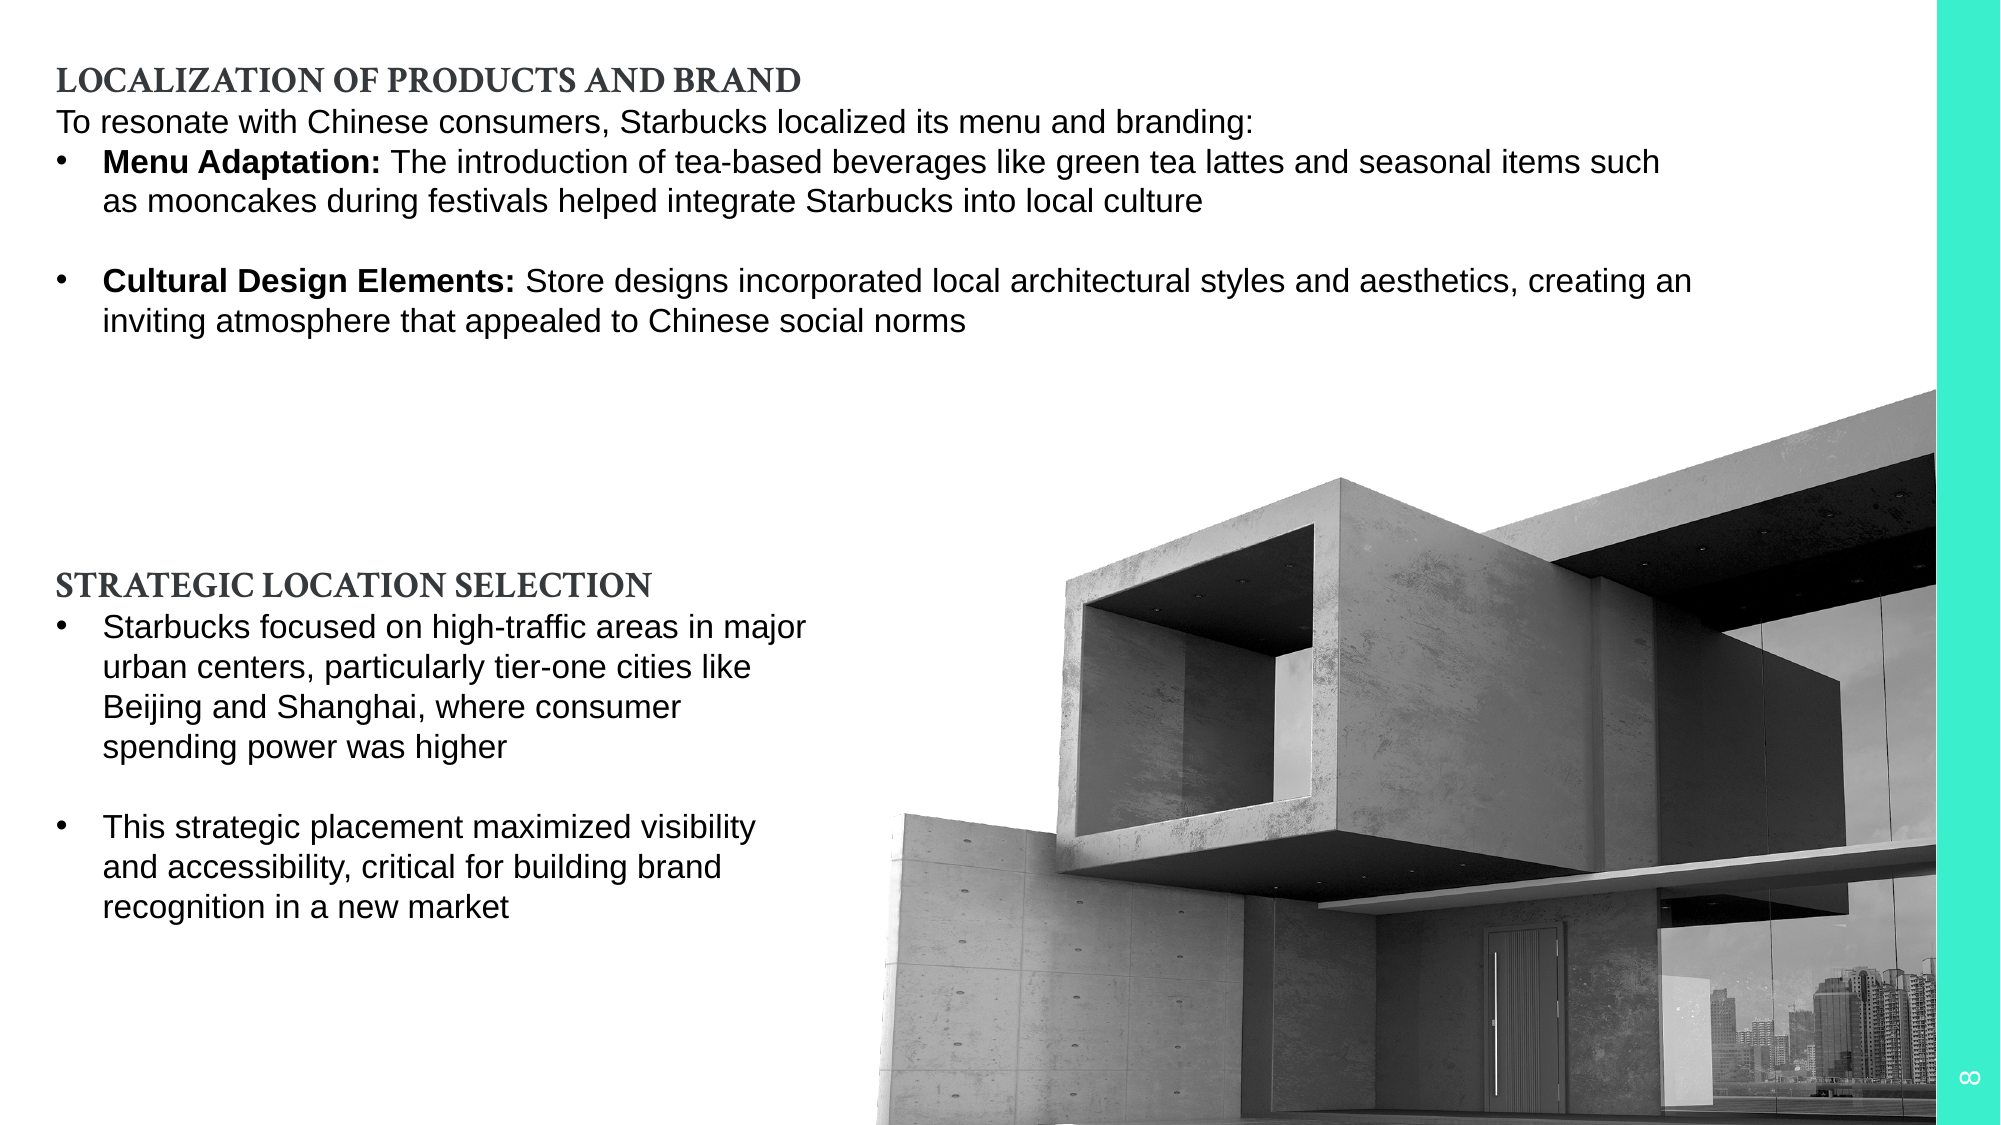

LOCALIZATION OF PRODUCTS AND BRAND
To resonate with Chinese consumers, Starbucks localized its menu and branding:
Menu Adaptation: The introduction of tea-based beverages like green tea lattes and seasonal items such as mooncakes during festivals helped integrate Starbucks into local culture

Cultural Design Elements: Store designs incorporated local architectural styles and aesthetics, creating an inviting atmosphere that appealed to Chinese social norms

STRATEGIC LOCATION SELECTION
Starbucks focused on high-traffic areas in major urban centers, particularly tier-one cities like Beijing and Shanghai, where consumer spending power was higher

This strategic placement maximized visibility and accessibility, critical for building brand recognition in a new market

8